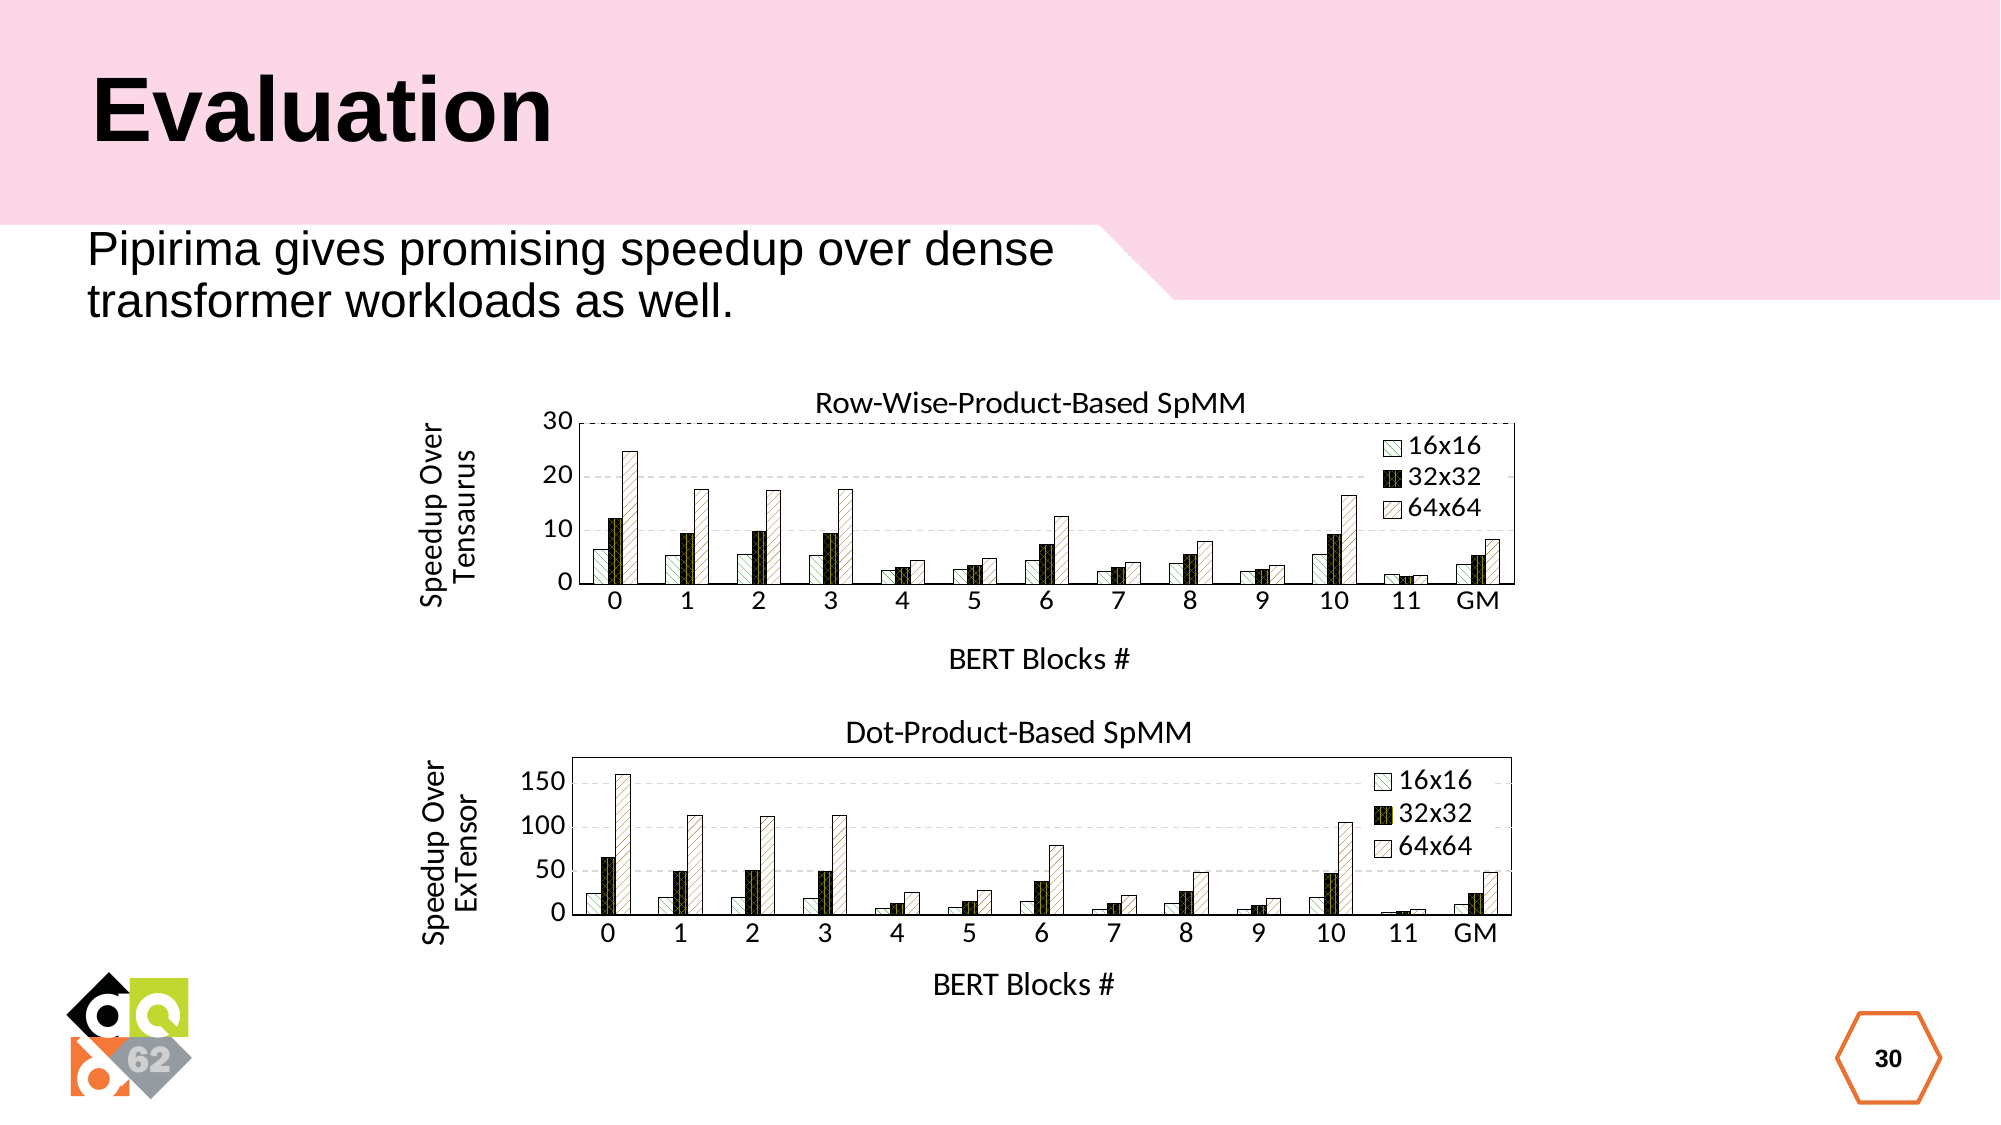

# Evaluation
Pipirima gives promising speedup over dense transformer workloads as well.

### Chart: Row-Wise-Product-Based SpMM

| Category | 16x16  | 32x32 | 64x64 |
|---|---|---|---|
| 0 | 6.367967804576028 | 12.271129339387725 | 24.71533132923801 |
| 1 | 5.32606317743379 | 9.445505844417573 | 17.742005224754525 |
| 2 | 5.612083948494646 | 9.815185574151453 | 17.529823645296812 |
| 3 | 5.2632355564203595 | 9.477458893272717 | 17.71022588182931 |
| 4 | 2.5069411550373473 | 3.1822288633283526 | 4.432084345126487 |
| 5 | 2.730255642651751 | 3.552770298456521 | 4.807996654657746 |
| 6 | 4.49306590960152 | 7.417159624413146 | 12.645450180072029 |
| 7 | 2.4120699187683408 | 3.0099618397268526 | 3.947239387426115 |
| 8 | 3.834329881872539 | 5.603221799841921 | 7.938014120085498 |
| 9 | 2.2852378348824494 | 2.769839270418703 | 3.419995187680462 |
| 10 | 5.460168697282099 | 9.182802476083287 | 16.617565664902656 |
| 11 | 1.813790945128312 | 1.5051367664055477 | 1.6456870852966632 |
| GM | 3.6936567742664974 | 5.3767528874573856 | 8.303959626466373 |

### Chart: Dot-Product-Based SpMM

| Category | 16x16  | 32x32 | 64x64 |
|---|---|---|---|
| 0 | 23.92108743984465 | 65.58389482935404 | 160.70258789700694 |
| 1 | 19.352663329908182 | 49.55038291011689 | 113.72473200612558 |
| 2 | 20.341251004503917 | 51.11429401380913 | 112.03930597422325 |
| 3 | 18.91900569149195 | 49.5925377020288 | 113.27962612662735 |
| 4 | 6.92625250501002 | 13.533794349654238 | 25.047889834936832 |
| 5 | 7.907117816205145 | 15.65975198149342 | 27.516823211528564 |
| 6 | 15.677600539204674 | 37.7606103286385 | 79.79944777911165 |
| 7 | 6.495810828052567 | 12.49989957822856 | 21.580131649650724 |
| 8 | 12.689988333090273 | 27.178365764612895 | 48.42097933804003 |
| 9 | 5.933624931656643 | 11.141280798105507 | 18.21001764517164 |
| 10 | 19.447340674789128 | 47.29881823297693 | 105.87039374666213 |
| 11 | 3.1361360317129146 | 3.540580454603827 | 6.205356284258102 |
| GM | 11.348504364534573 | 24.27092582784631 | 48.25685901652313 |
30